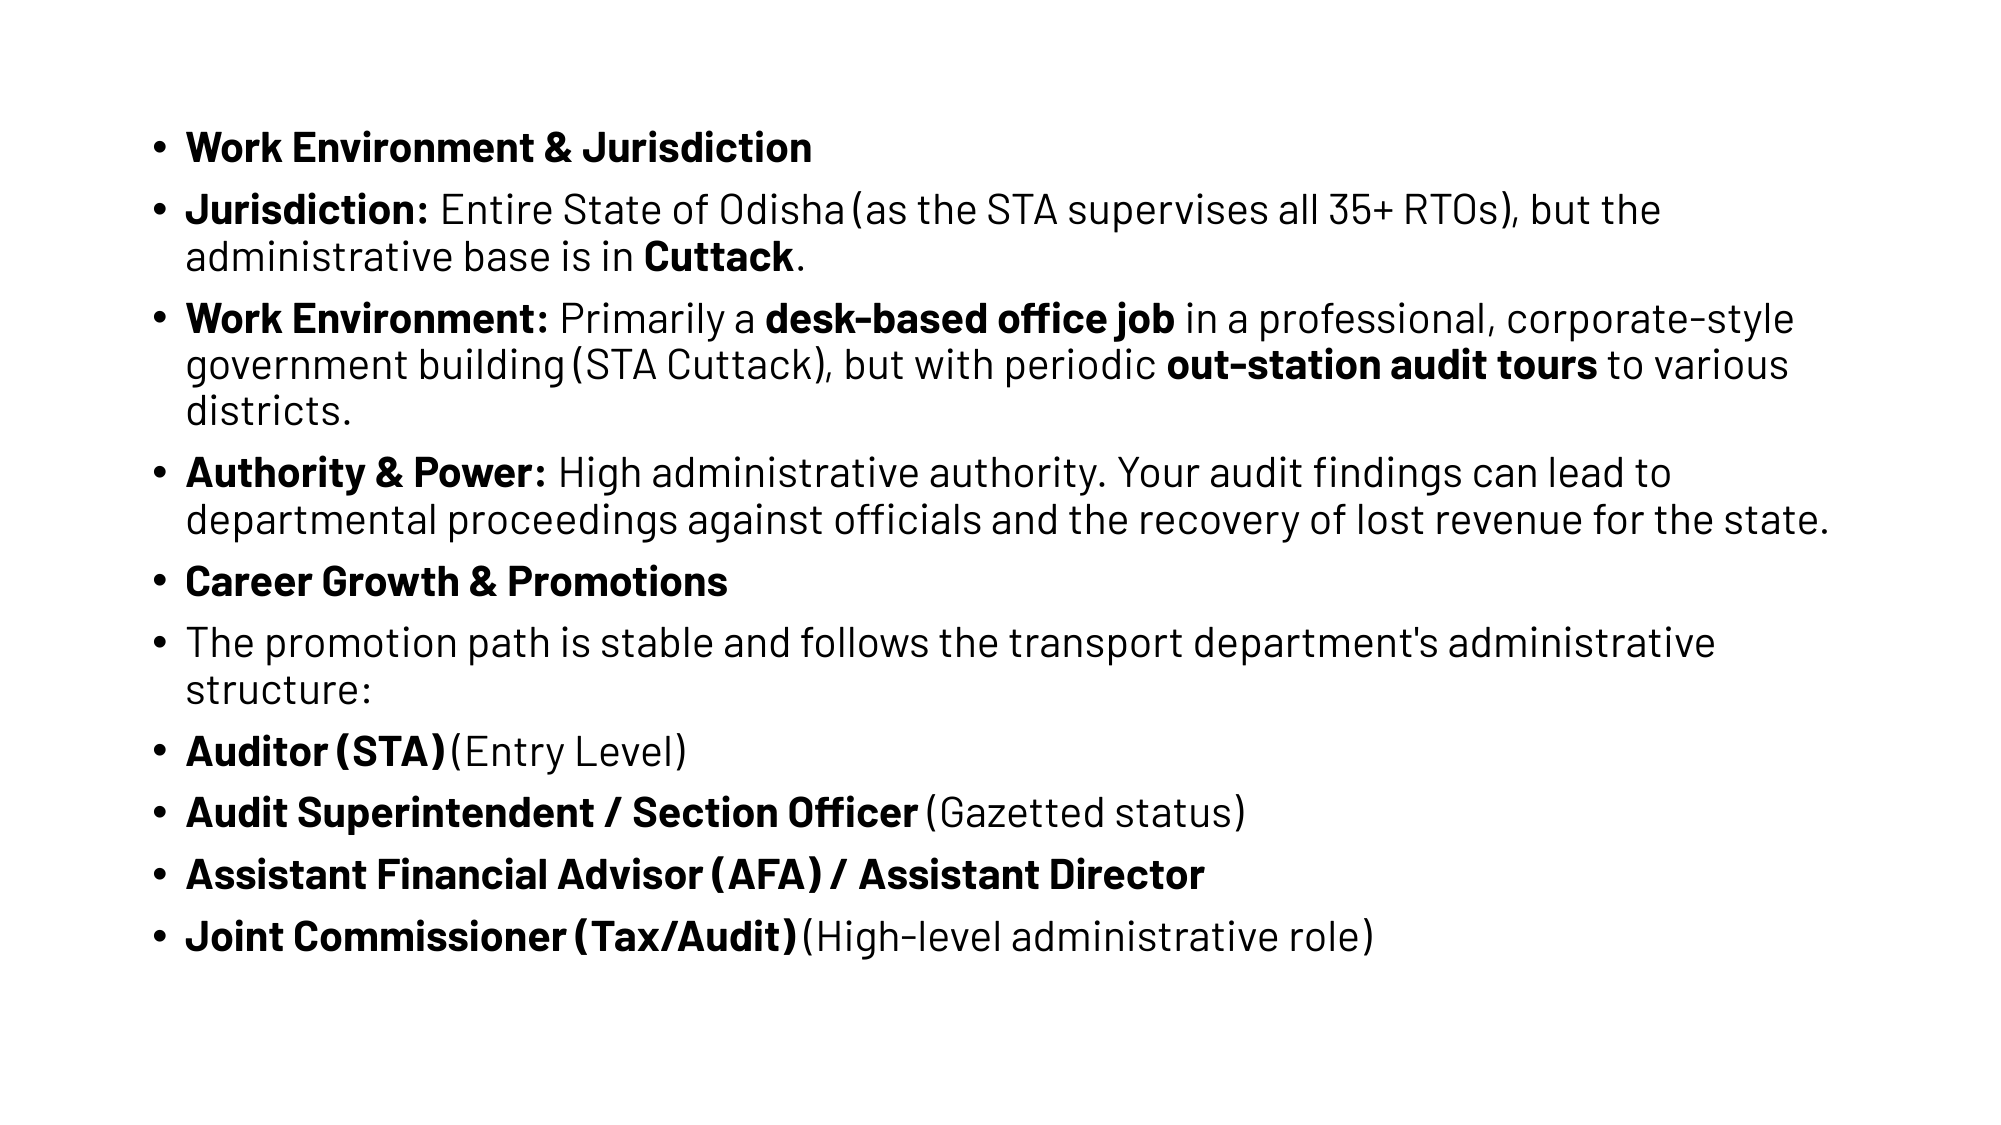

Work Environment & Jurisdiction
Jurisdiction: Entire State of Odisha (as the STA supervises all 35+ RTOs), but the administrative base is in Cuttack.
Work Environment: Primarily a desk-based office job in a professional, corporate-style government building (STA Cuttack), but with periodic out-station audit tours to various districts.
Authority & Power: High administrative authority. Your audit findings can lead to departmental proceedings against officials and the recovery of lost revenue for the state.
Career Growth & Promotions
The promotion path is stable and follows the transport department's administrative structure:
Auditor (STA) (Entry Level)
Audit Superintendent / Section Officer (Gazetted status)
Assistant Financial Advisor (AFA) / Assistant Director
Joint Commissioner (Tax/Audit) (High-level administrative role)